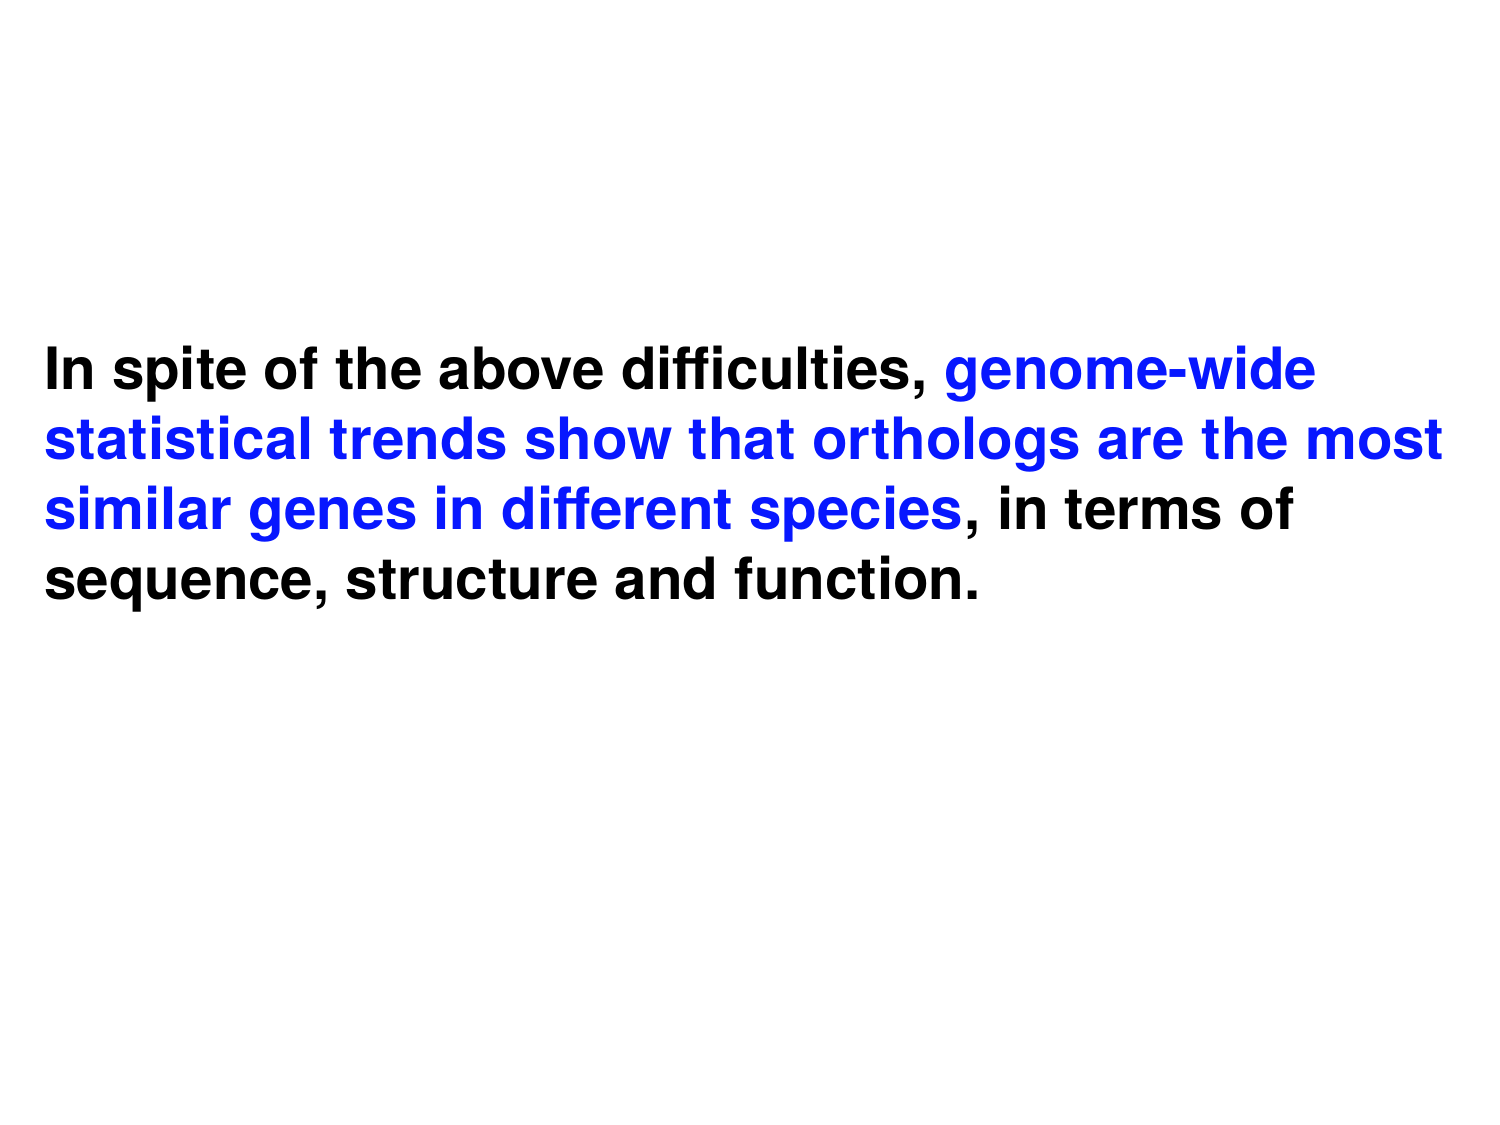

In spite of the above difficulties, genome-wide statistical trends show that orthologs are the most similar genes in different species, in terms of sequence, structure and function.